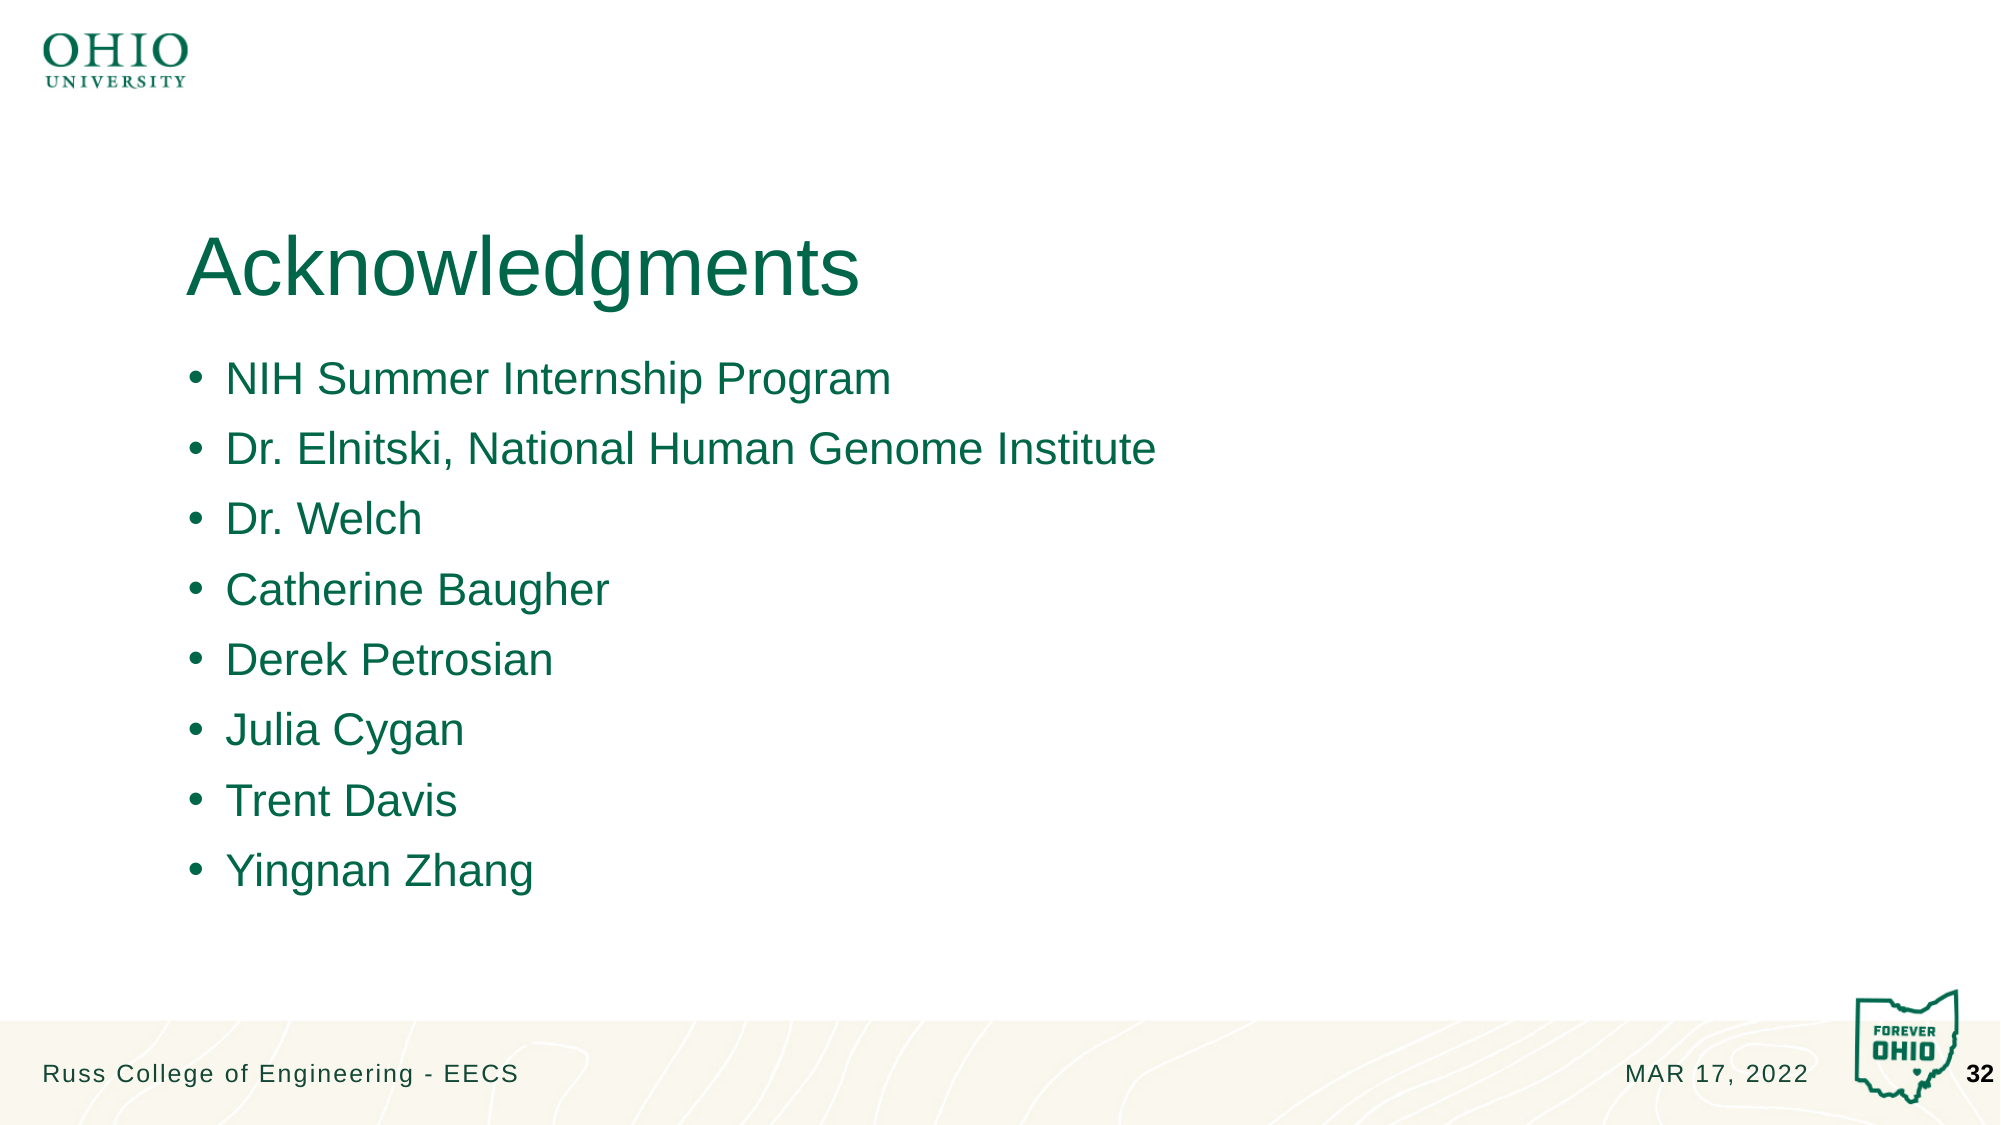

# Acknowledgments
NIH Summer Internship Program
Dr. Elnitski, National Human Genome Institute
Dr. Welch
Catherine Baugher
Derek Petrosian
Julia Cygan
Trent Davis
Yingnan Zhang
32
Russ College of Engineering - EECS
MAR 17, 2022